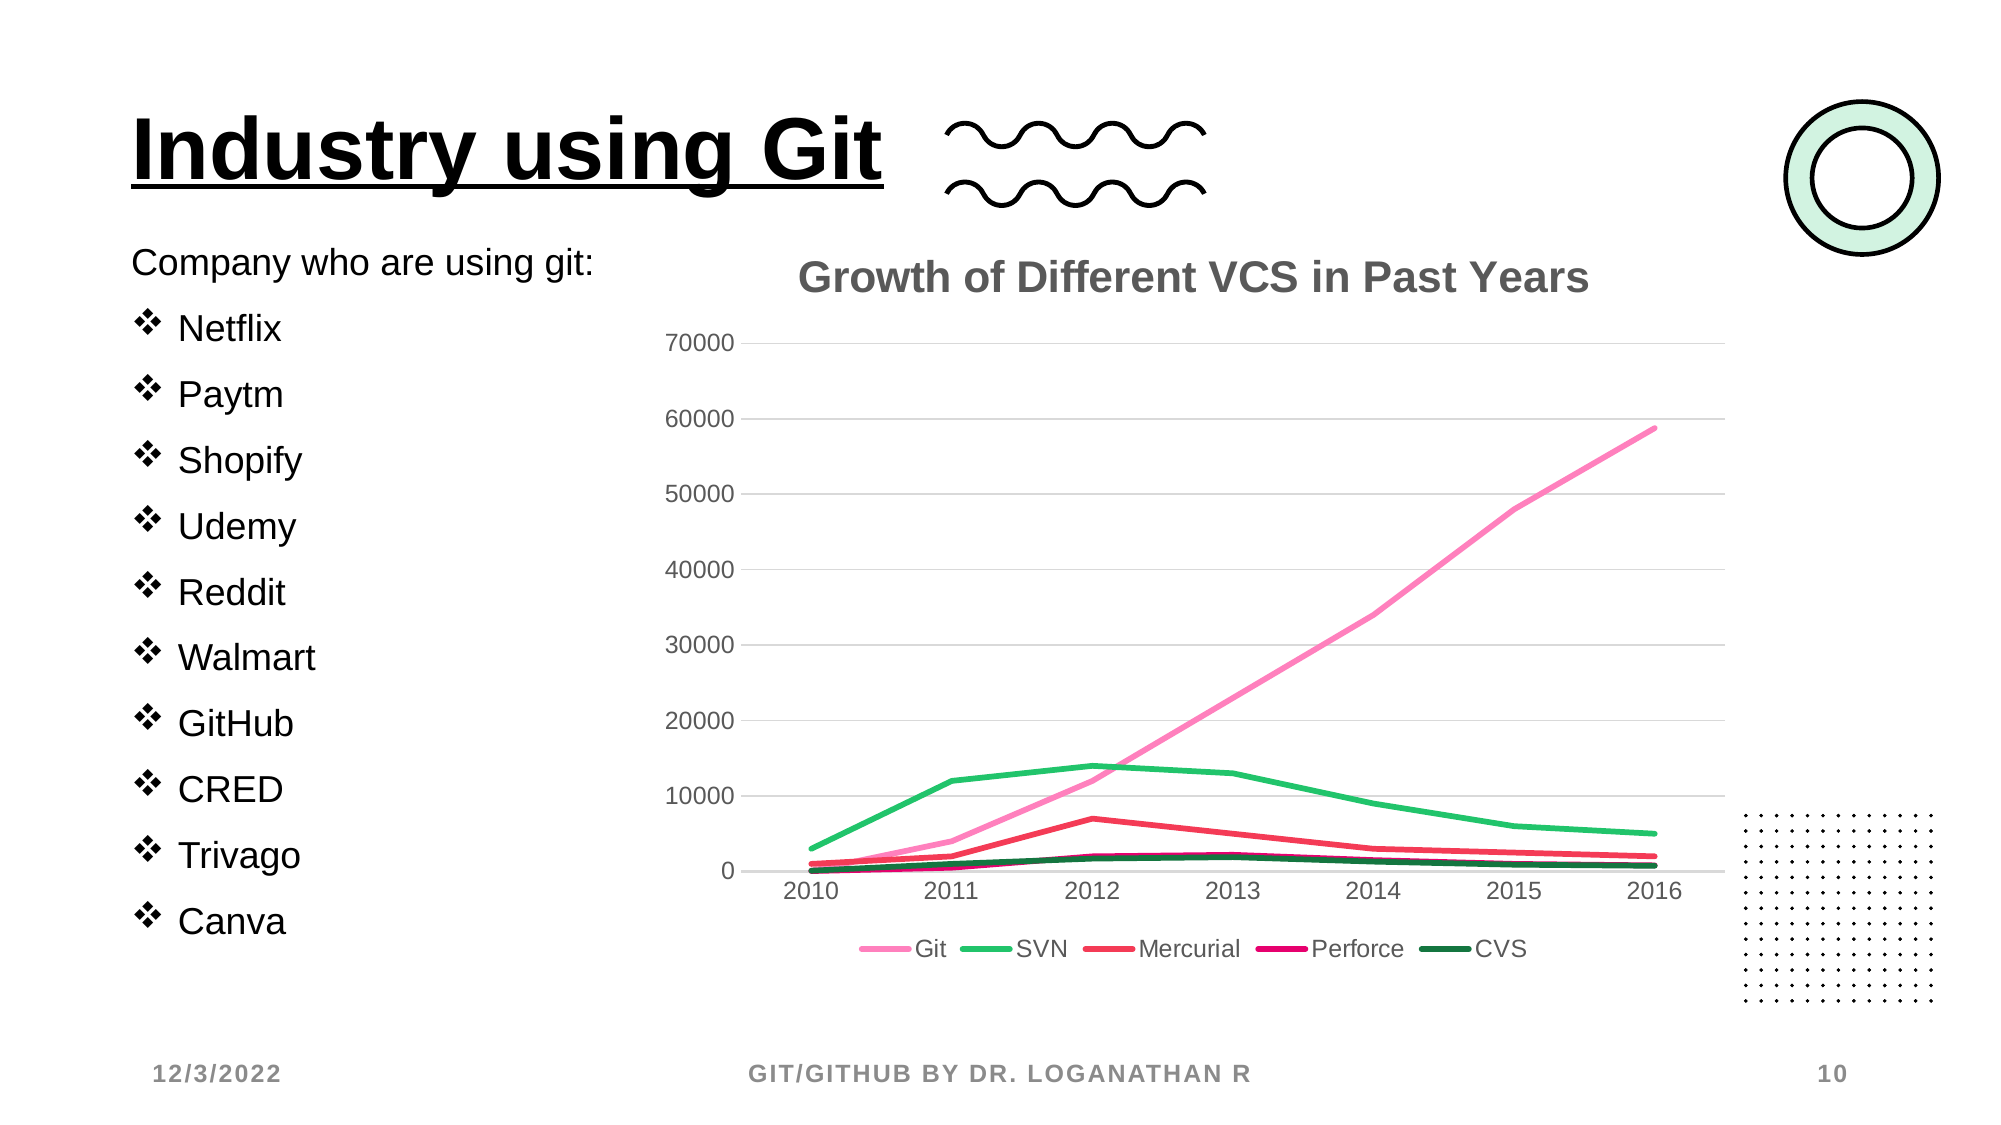

# Industry using Git

### Chart: Growth of Different VCS in Past Years

| Category | Git | SVN | Mercurial | Perforce | CVS |
|---|---|---|---|---|---|
| 2010 | 100.0 | 3000.0 | 1000.0 | 50.0 | 100.0 |
| 2011 | 4000.0 | 12000.0 | 2000.0 | 500.0 | 1000.0 |
| 2012 | 12000.0 | 14000.0 | 7000.0 | 2000.0 | 1700.0 |
| 2013 | 23000.0 | 13000.0 | 5000.0 | 2200.0 | 1900.0 |
| 2014 | 34000.0 | 9000.0 | 3000.0 | 1500.0 | 1300.0 |
| 2015 | 48000.0 | 6000.0 | 2500.0 | 1000.0 | 900.0 |
| 2016 | 58765.0 | 5000.0 | 2000.0 | 800.0 | 750.0 |
Company who are using git:
Netflix
Paytm
Shopify
Udemy
Reddit
Walmart
GitHub
CRED
Trivago
Canva
12/3/2022
Git/GitHub by Dr. Loganathan R
10